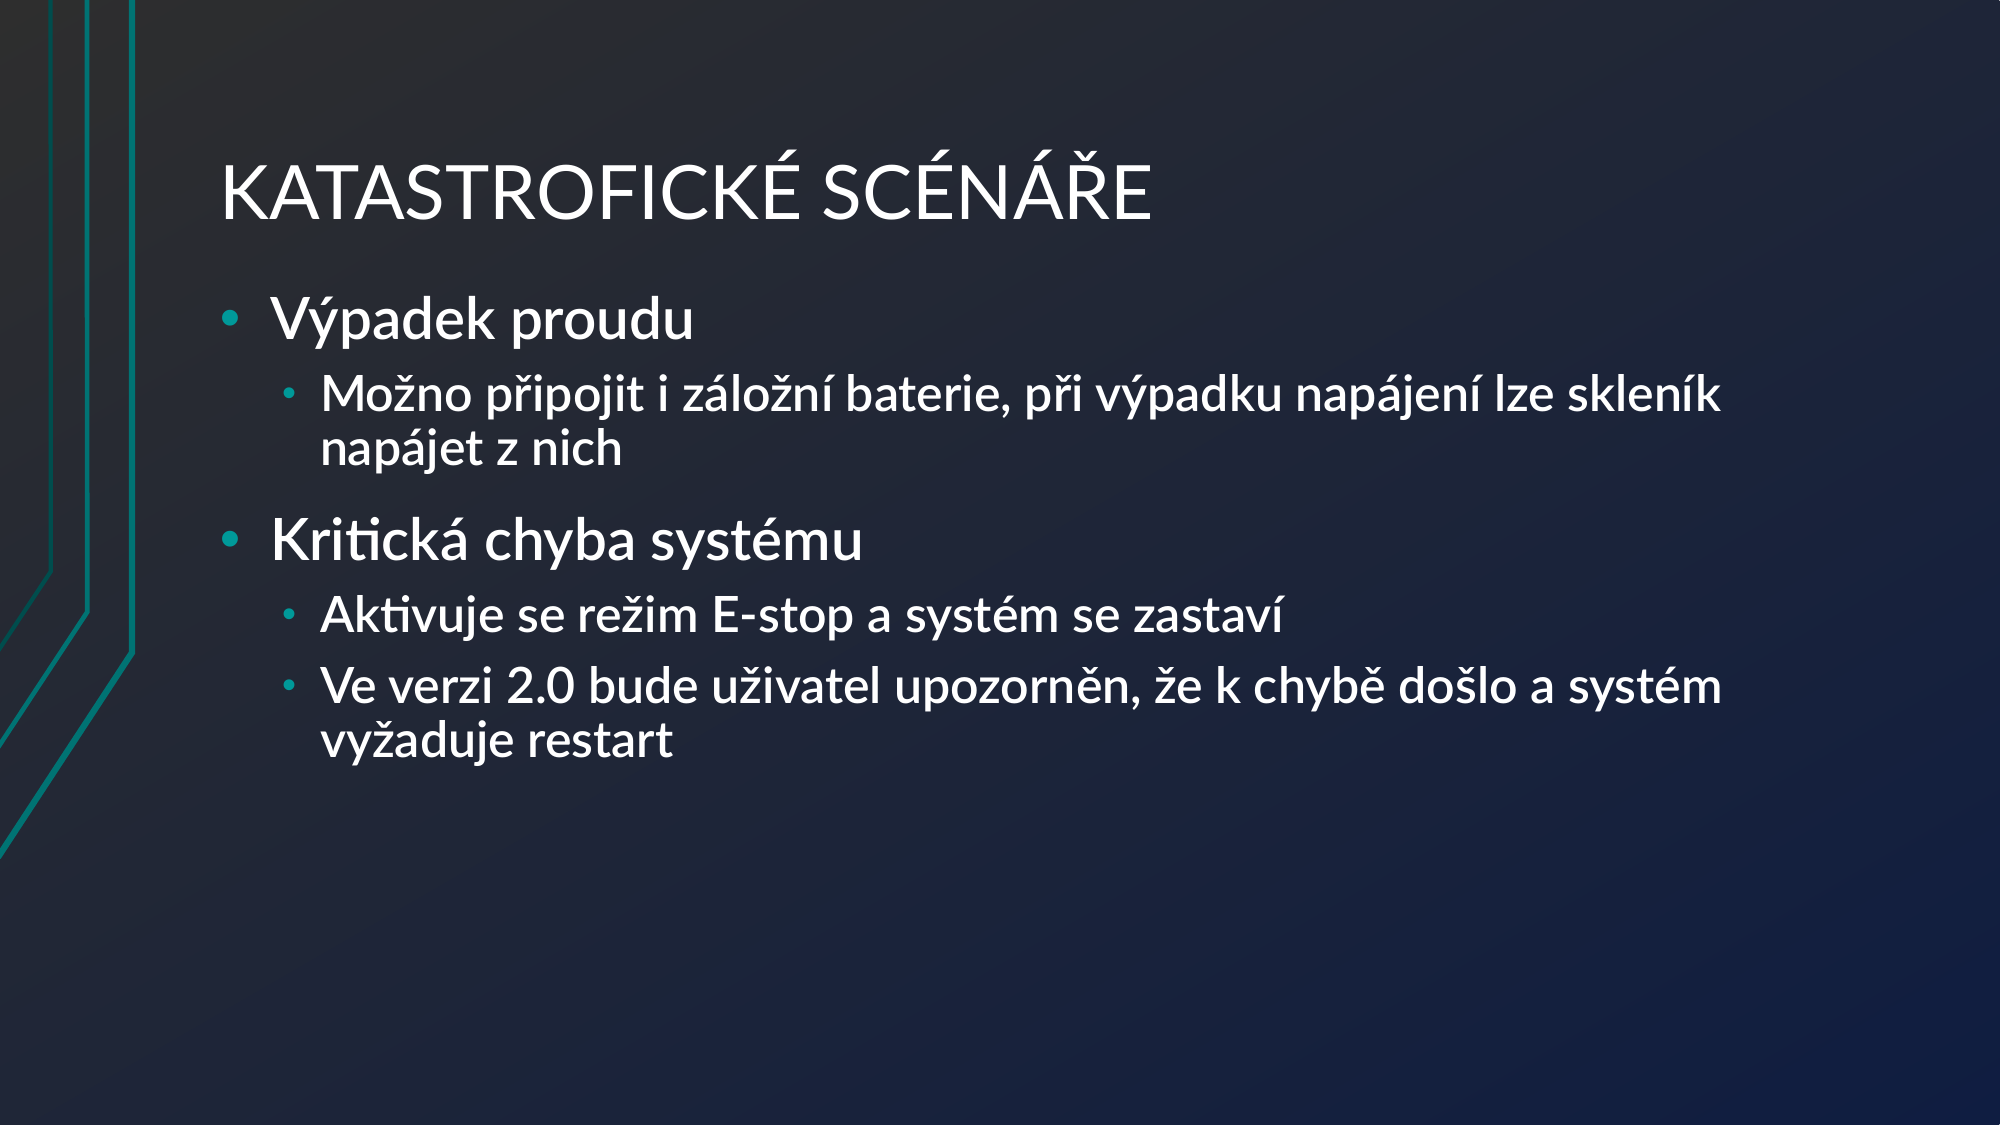

# Katastrofické scénáře
Výpadek proudu
Možno připojit i záložní baterie, při výpadku napájení lze skleník napájet z nich
Kritická chyba systému
Aktivuje se režim E-stop a systém se zastaví
Ve verzi 2.0 bude uživatel upozorněn, že k chybě došlo a systém vyžaduje restart